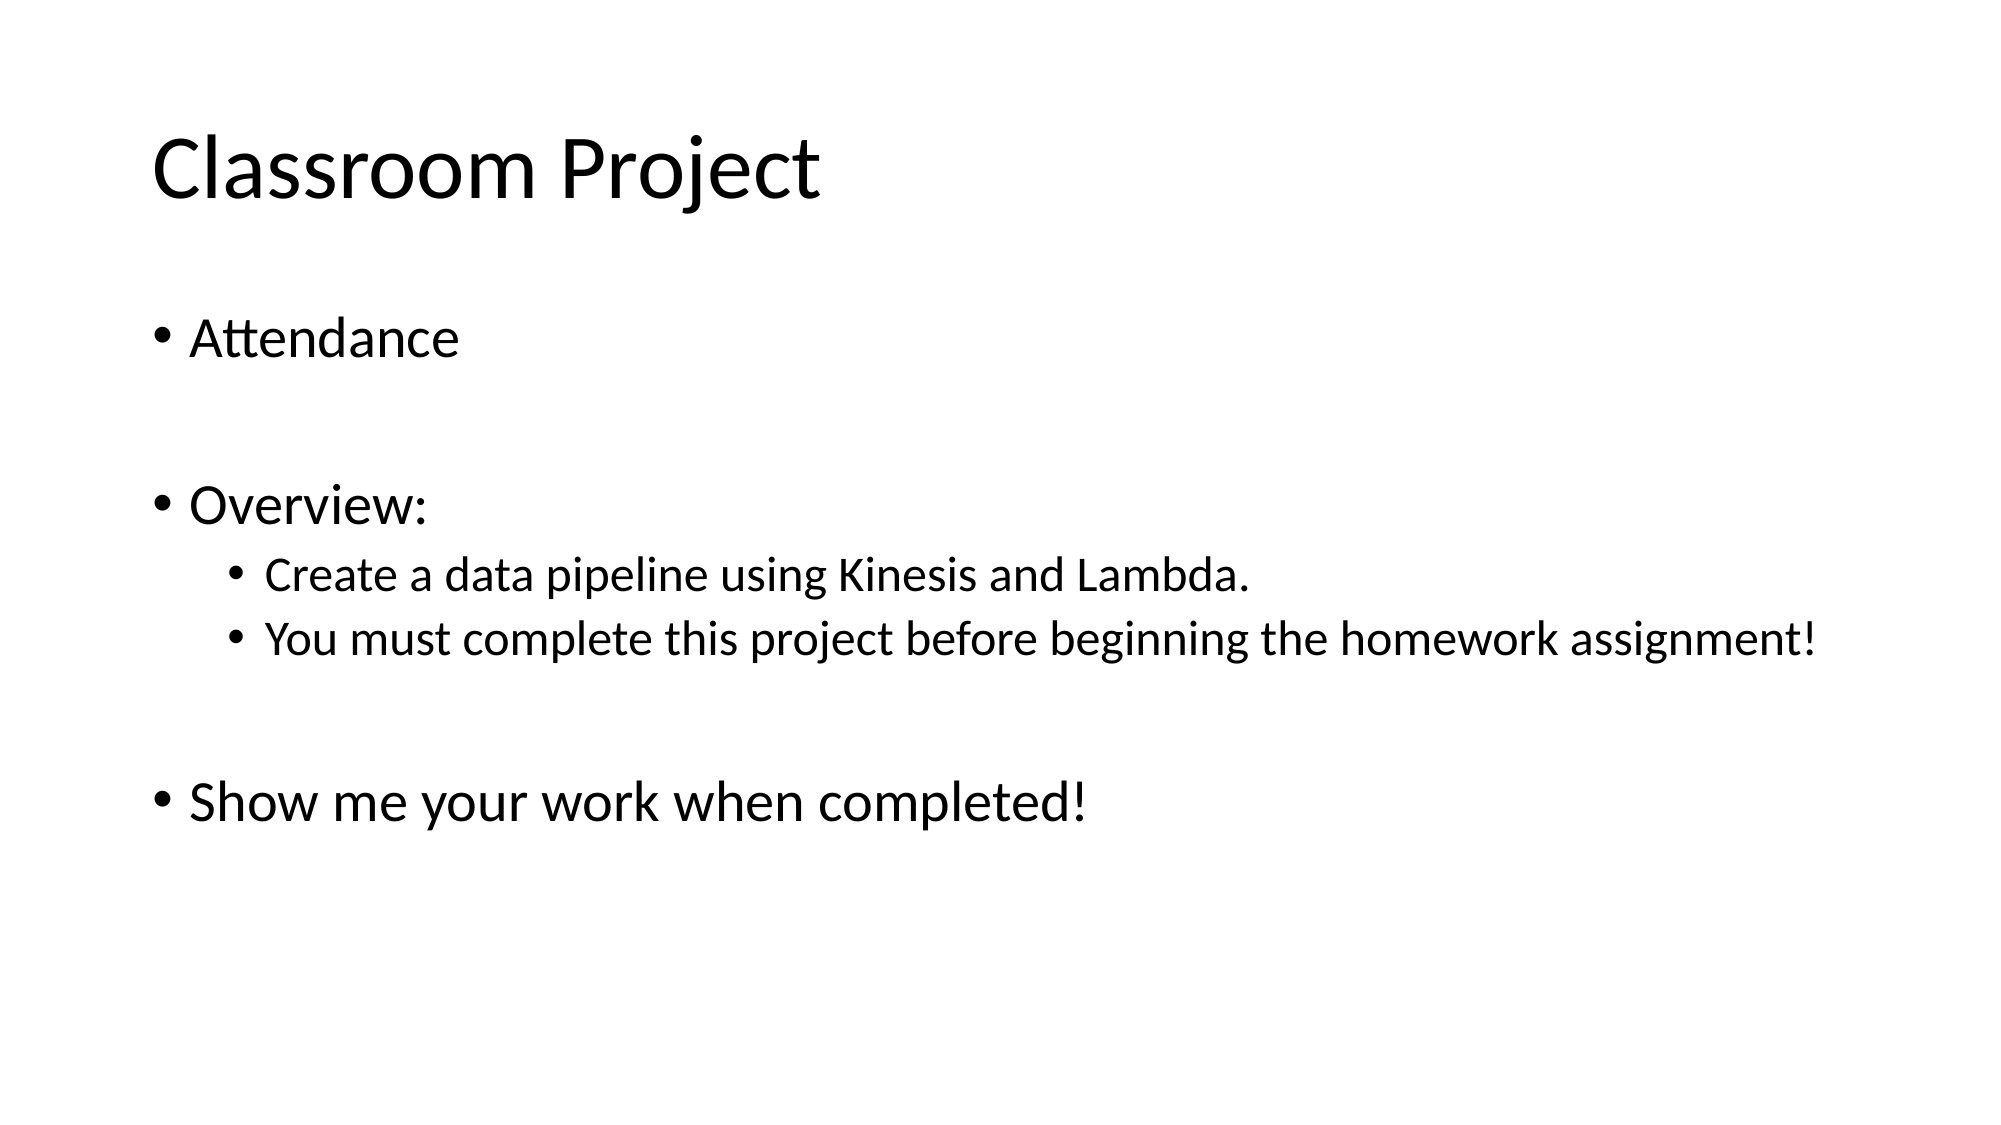

# Classroom Project
Attendance

Overview:
Create a data pipeline using Kinesis and Lambda.
You must complete this project before beginning the homework assignment!

Show me your work when completed!